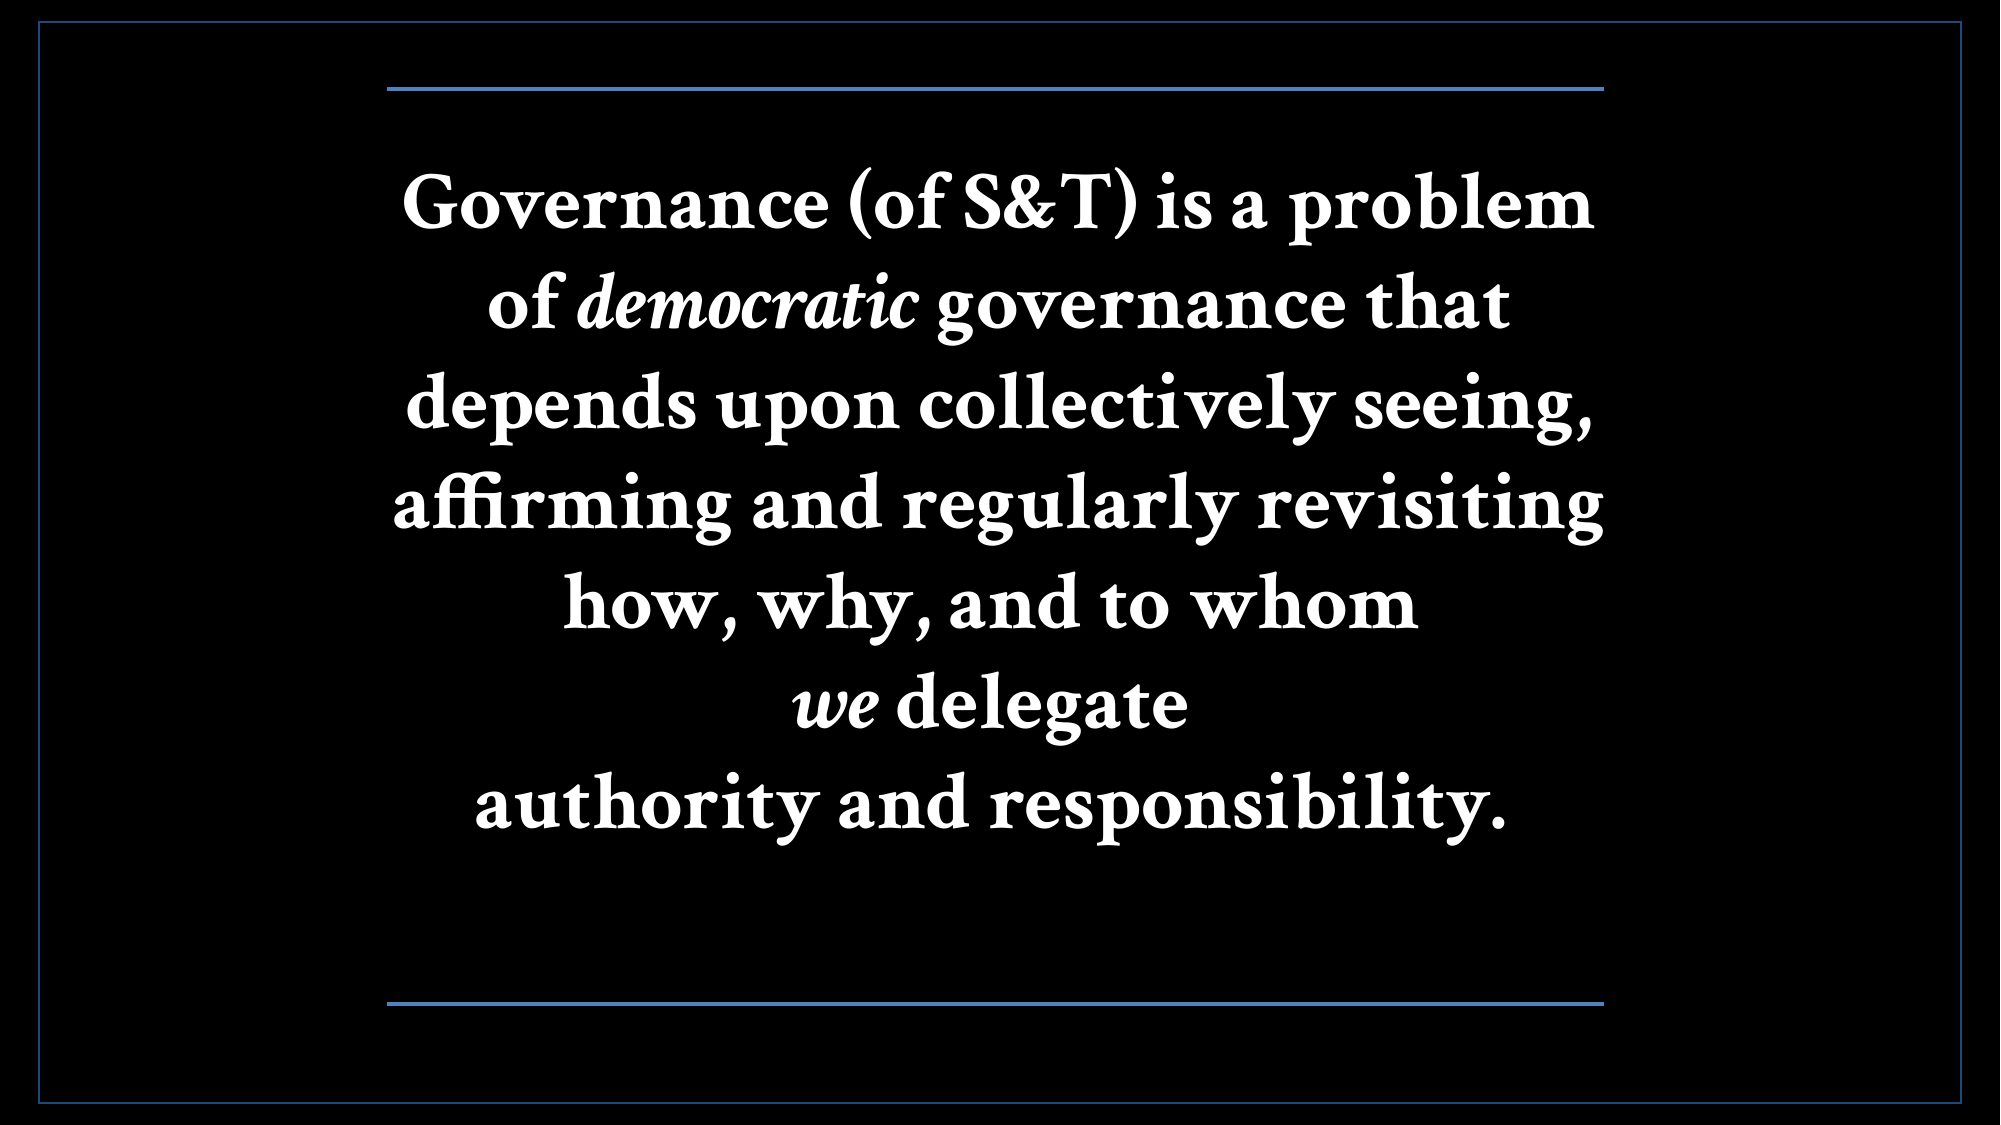

# Governance (of S&T) is a problem of democratic governance that depends upon collectively seeing, affirming and regularly revisiting how, why, and to whom we delegate authority and responsibility.